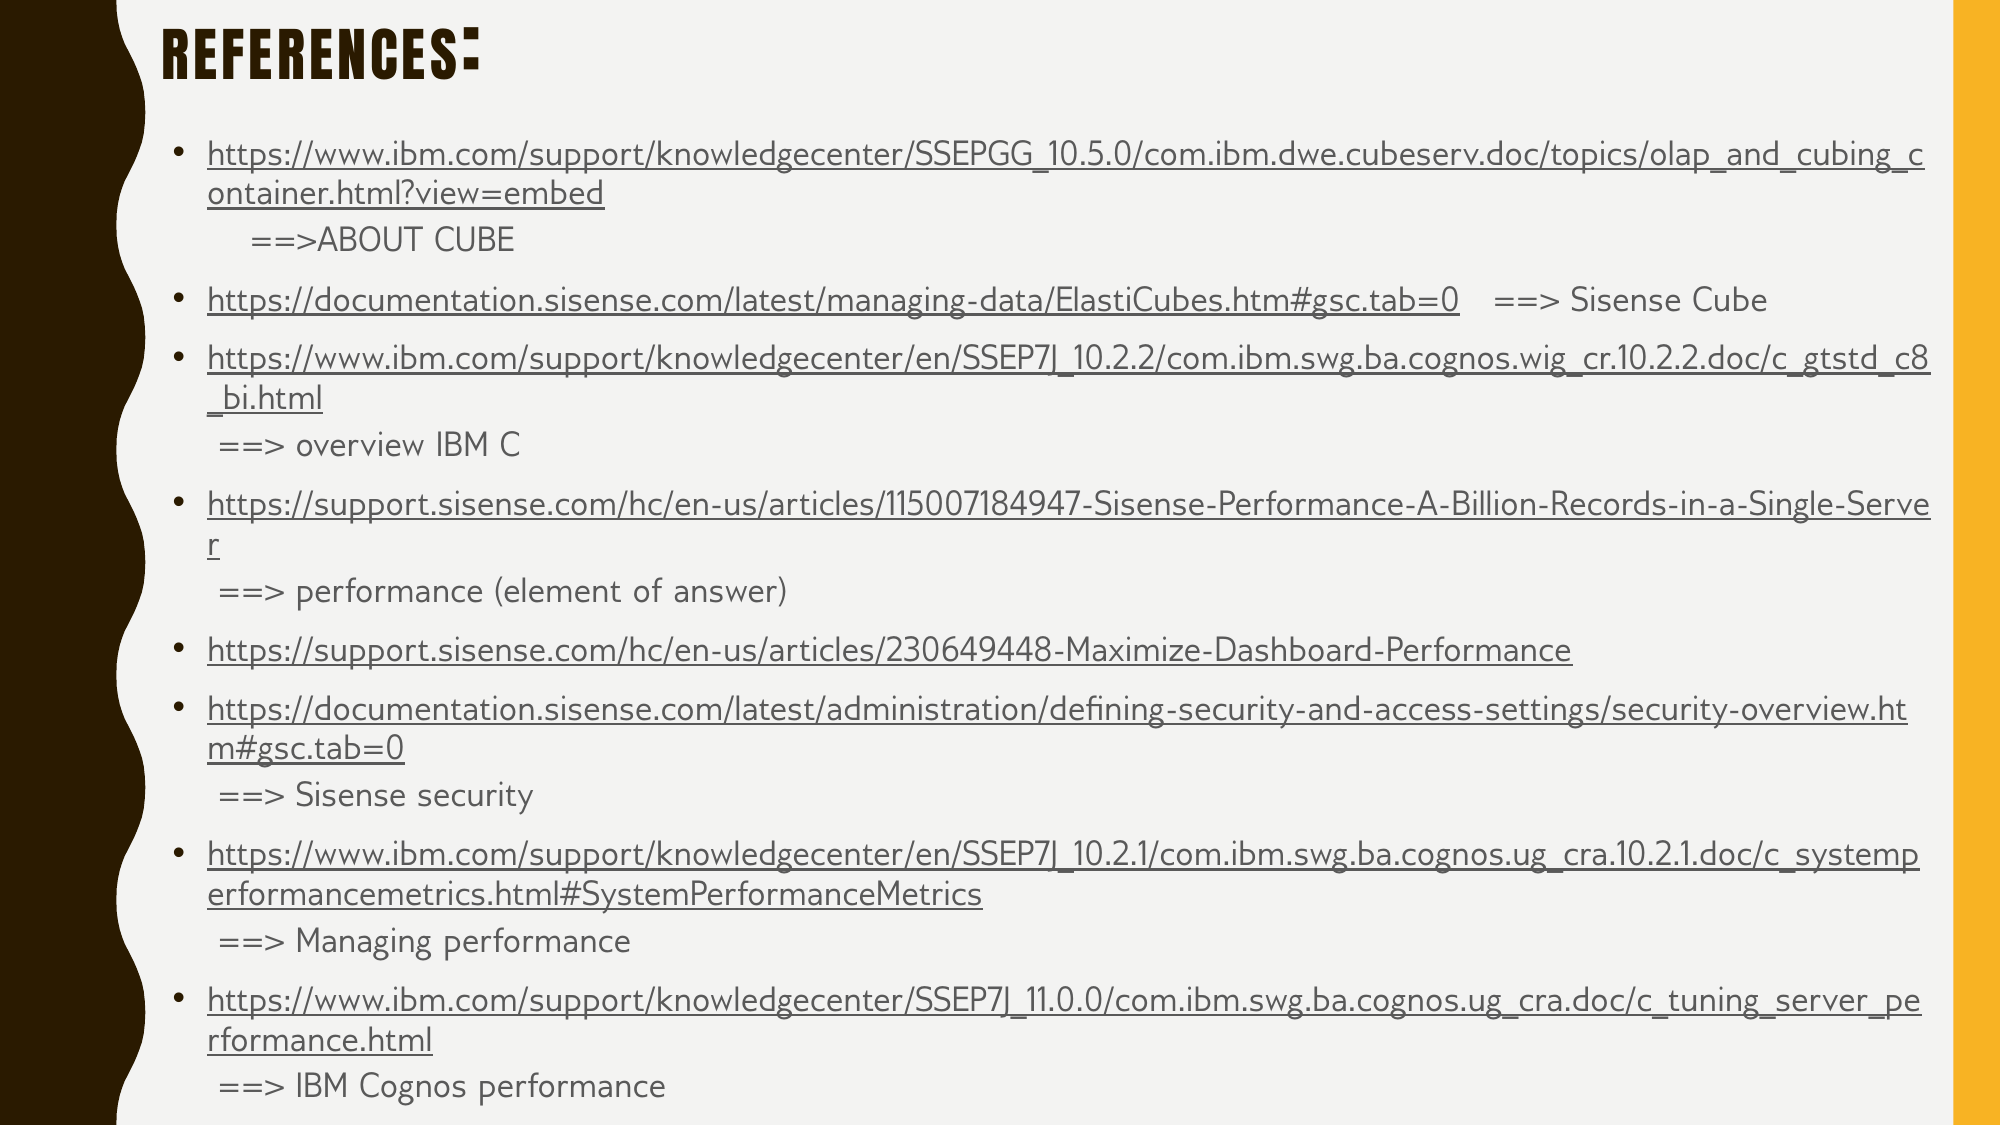

# References:
https://www.ibm.com/support/knowledgecenter/SSEPGG_10.5.0/com.ibm.dwe.cubeserv.doc/topics/olap_and_cubing_container.html?view=embed    ==>ABOUT CUBE
https://documentation.sisense.com/latest/managing-data/ElastiCubes.htm#gsc.tab=0   ==> Sisense Cube
https://www.ibm.com/support/knowledgecenter/en/SSEP7J_10.2.2/com.ibm.swg.ba.cognos.wig_cr.10.2.2.doc/c_gtstd_c8_bi.html ==> overview IBM C
https://support.sisense.com/hc/en-us/articles/115007184947-Sisense-Performance-A-Billion-Records-in-a-Single-Server ==> performance (element of answer)
https://support.sisense.com/hc/en-us/articles/230649448-Maximize-Dashboard-Performance
https://documentation.sisense.com/latest/administration/defining-security-and-access-settings/security-overview.htm#gsc.tab=0 ==> Sisense security
https://www.ibm.com/support/knowledgecenter/en/SSEP7J_10.2.1/com.ibm.swg.ba.cognos.ug_cra.10.2.1.doc/c_systemperformancemetrics.html#SystemPerformanceMetrics ==> Managing performance
https://www.ibm.com/support/knowledgecenter/SSEP7J_11.0.0/com.ibm.swg.ba.cognos.ug_cra.doc/c_tuning_server_performance.html ==> IBM Cognos performance
https://www.ibm.com/support/knowledgecenter/en/SSPN2D_10.2.1/com.ibm.swg.im.cognos.contrib_admin.10.2.1.doc/contrib_admin_id20068contr_LimitsImprtPkgs.html ===> Limitation of Cogno
https://www.ibm.com/support/knowledgecenter/SSNW2F_5.5.0/com.ibm.p8.pa.user.doc/bpfpa021.htm